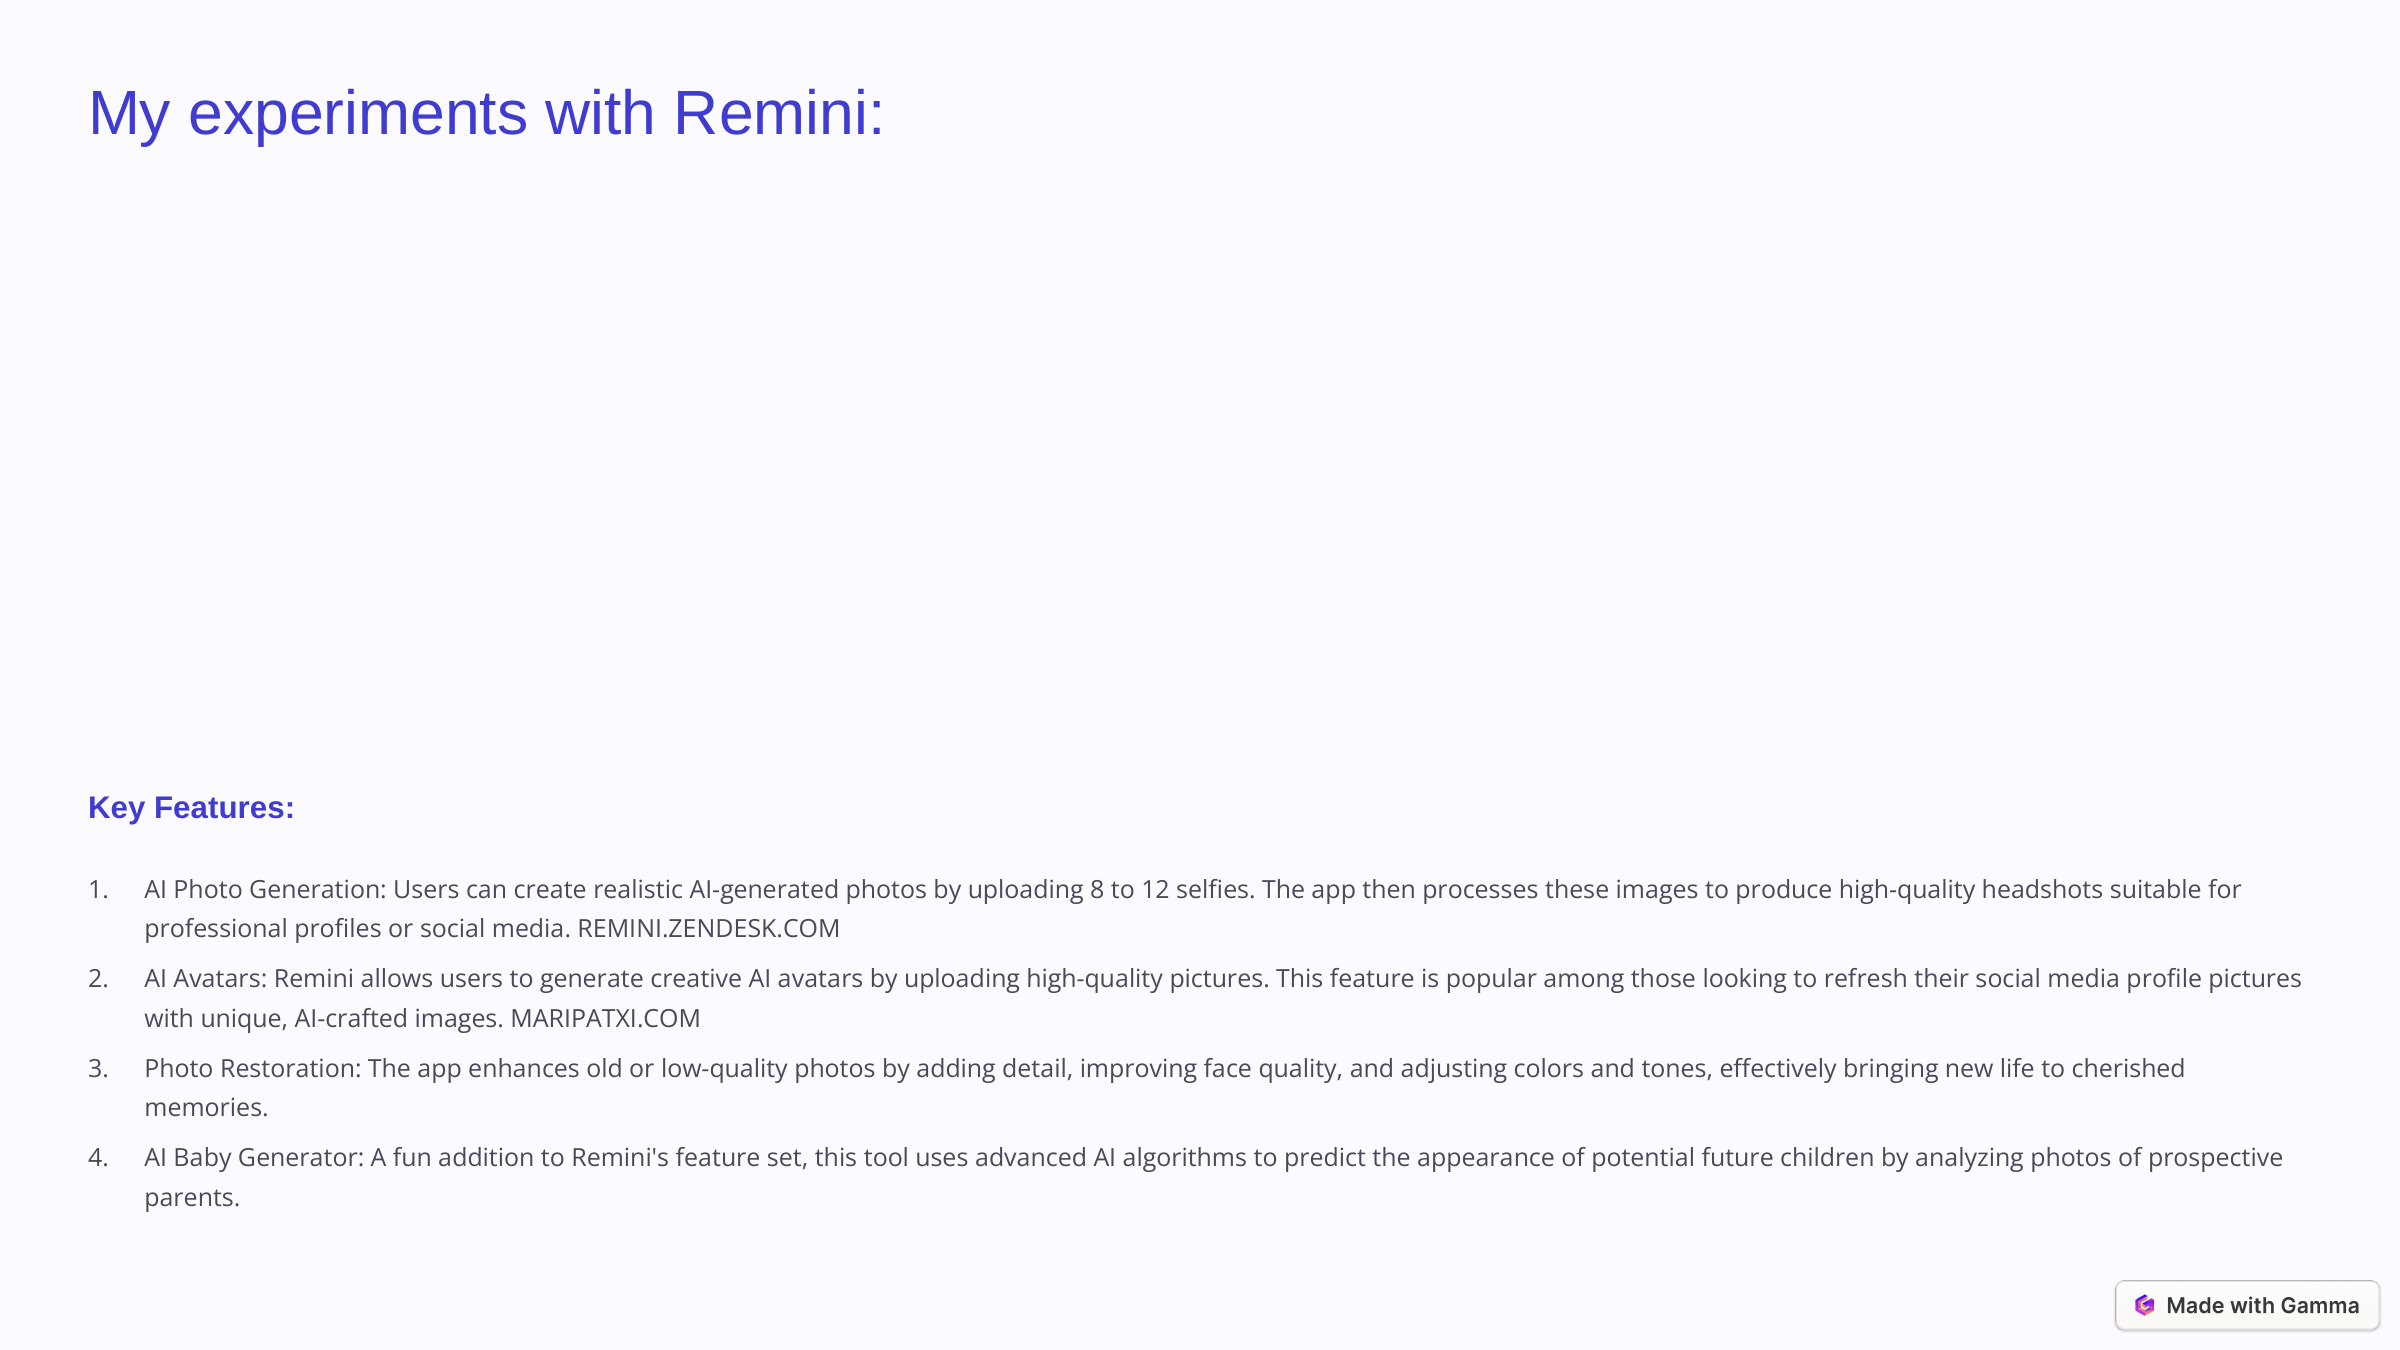

My experiments with Remini:

Key Features:
AI Photo Generation: Users can create realistic AI-generated photos by uploading 8 to 12 selfies. The app then processes these images to produce high-quality headshots suitable for professional profiles or social media. REMINI.ZENDESK.COM
AI Avatars: Remini allows users to generate creative AI avatars by uploading high-quality pictures. This feature is popular among those looking to refresh their social media profile pictures with unique, AI-crafted images. MARIPATXI.COM
Photo Restoration: The app enhances old or low-quality photos by adding detail, improving face quality, and adjusting colors and tones, effectively bringing new life to cherished memories.
AI Baby Generator: A fun addition to Remini's feature set, this tool uses advanced AI algorithms to predict the appearance of potential future children by analyzing photos of prospective parents.